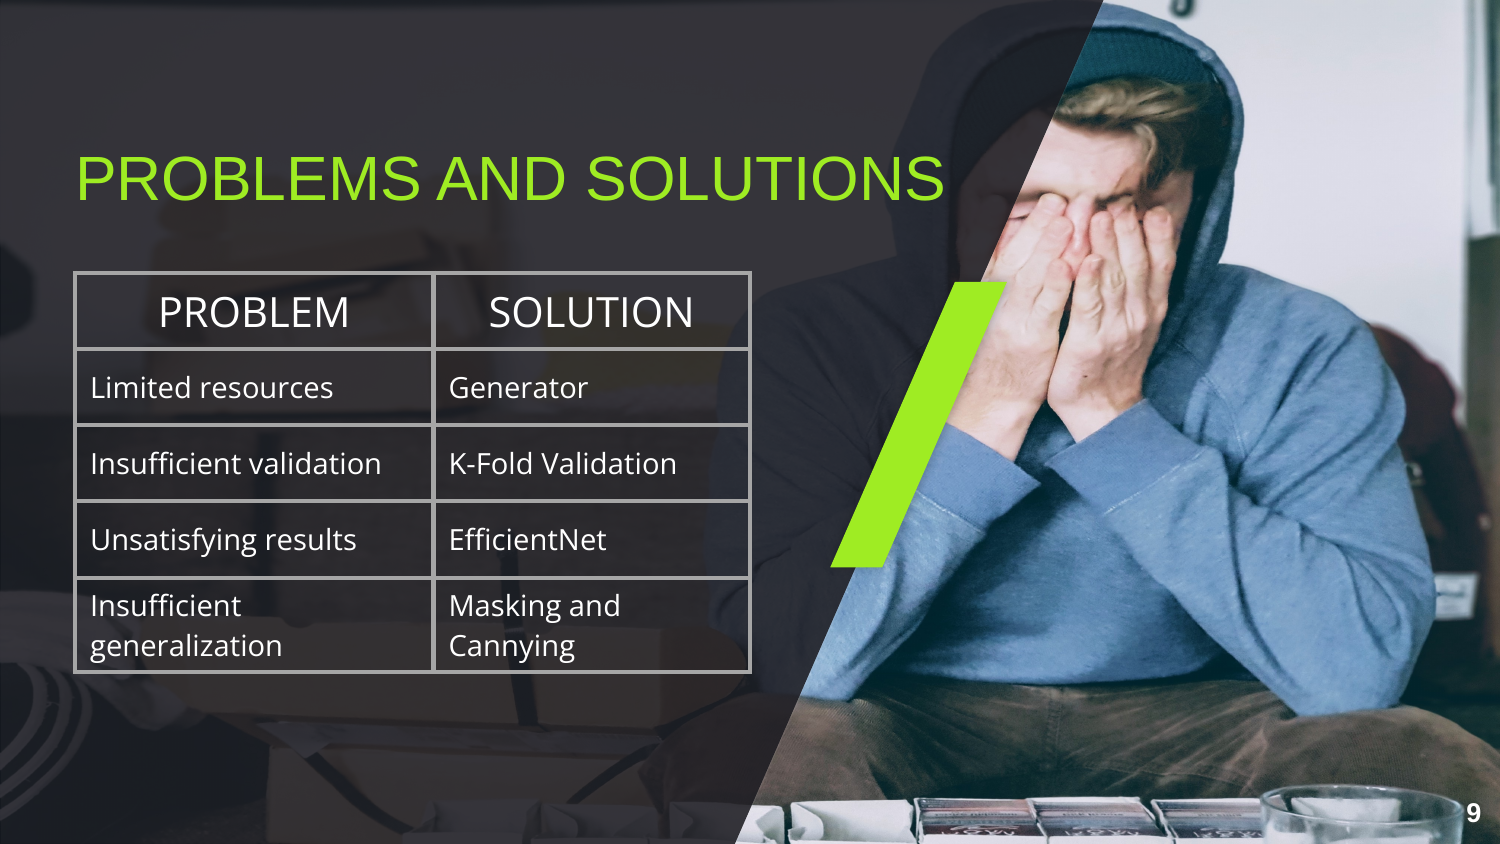

# PROBLEMS AND SOLUTIONS
| PROBLEM | SOLUTION |
| --- | --- |
| Limited resources | Generator |
| Insufficient validation | K-Fold Validation |
| Unsatisfying results | EfficientNet |
| Insufficient generalization | Masking and Cannying |
9